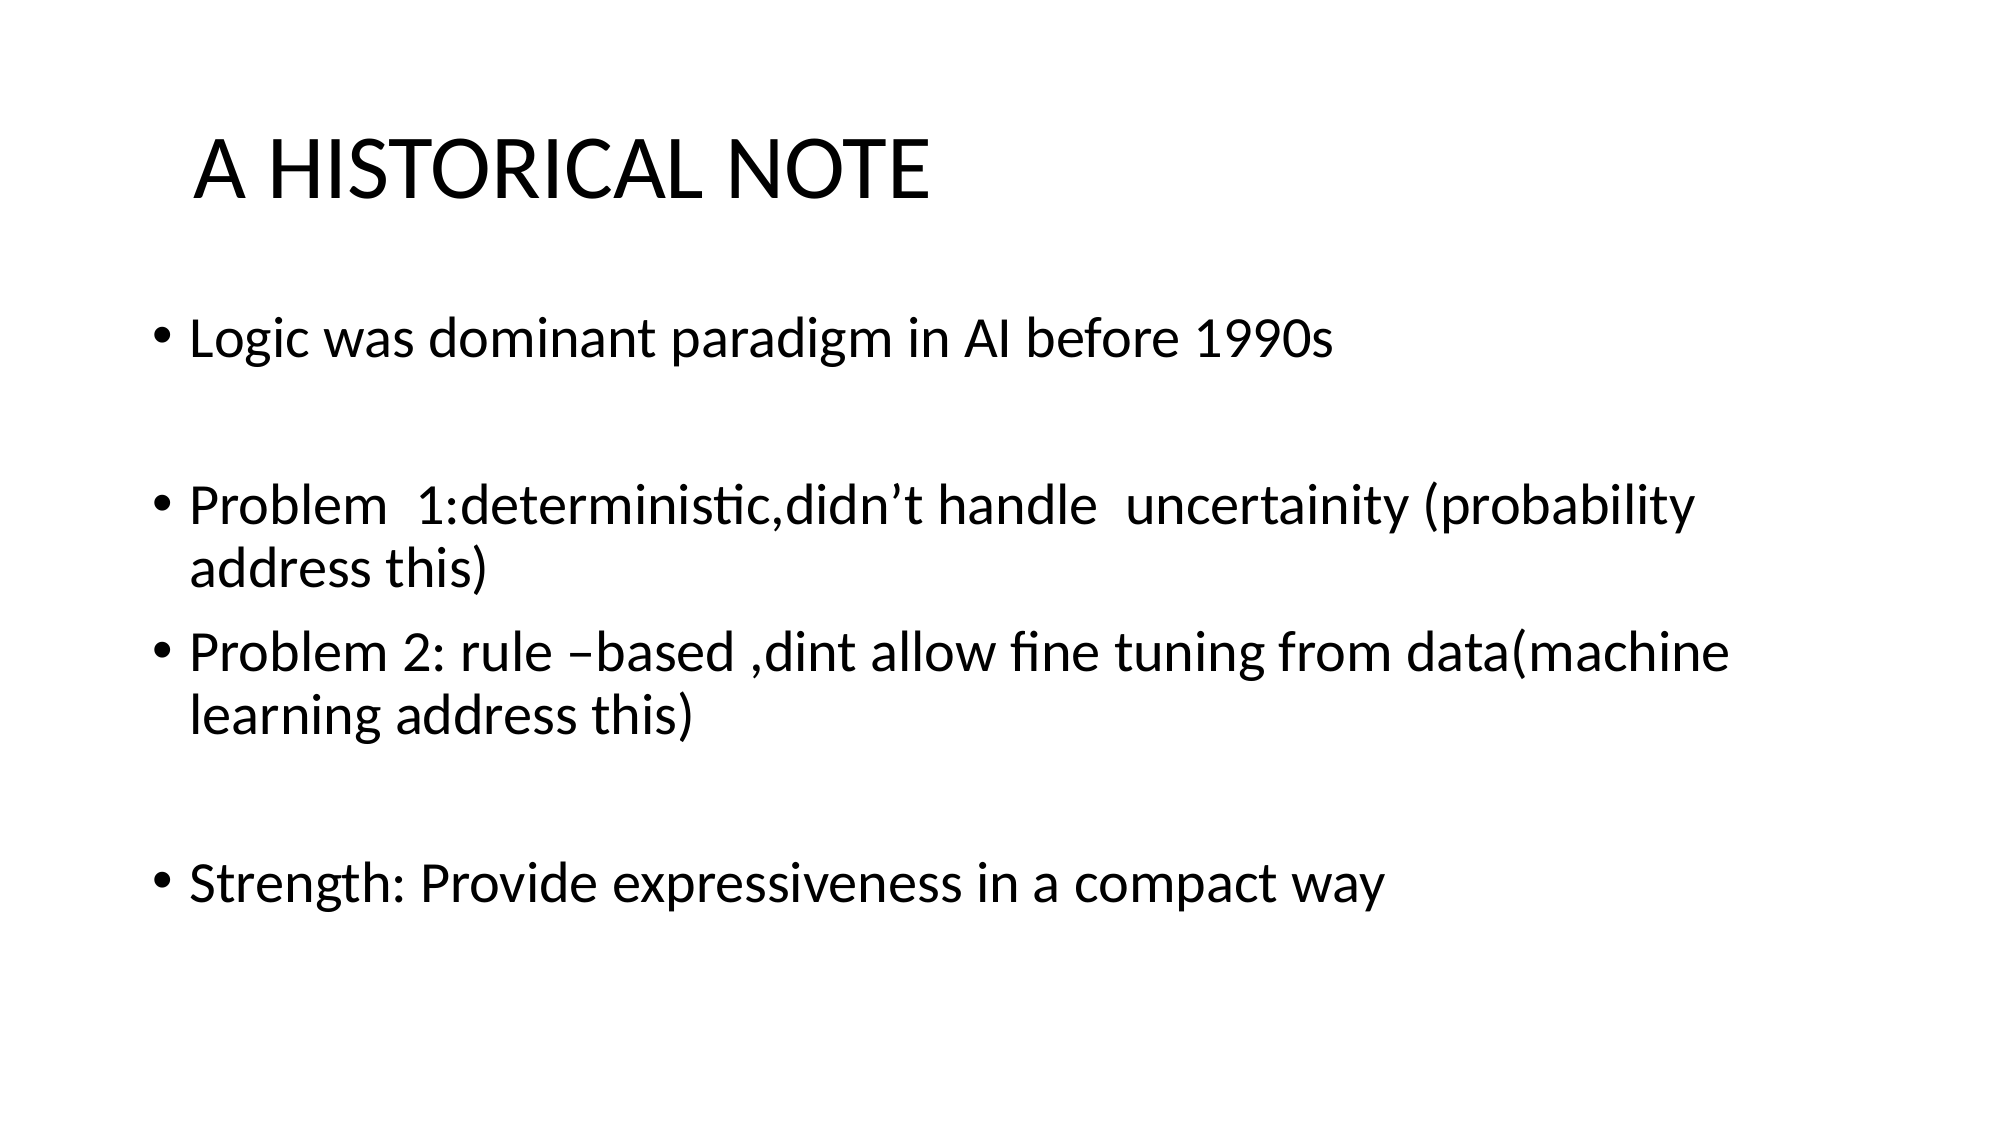

# A HISTORICAL NOTE
Logic was dominant paradigm in AI before 1990s

Problem  1:deterministic,didn’t handle  uncertainity (probability address this)
Problem 2: rule –based ,dint allow fine tuning from data(machine learning address this)

Strength: Provide expressiveness in a compact way